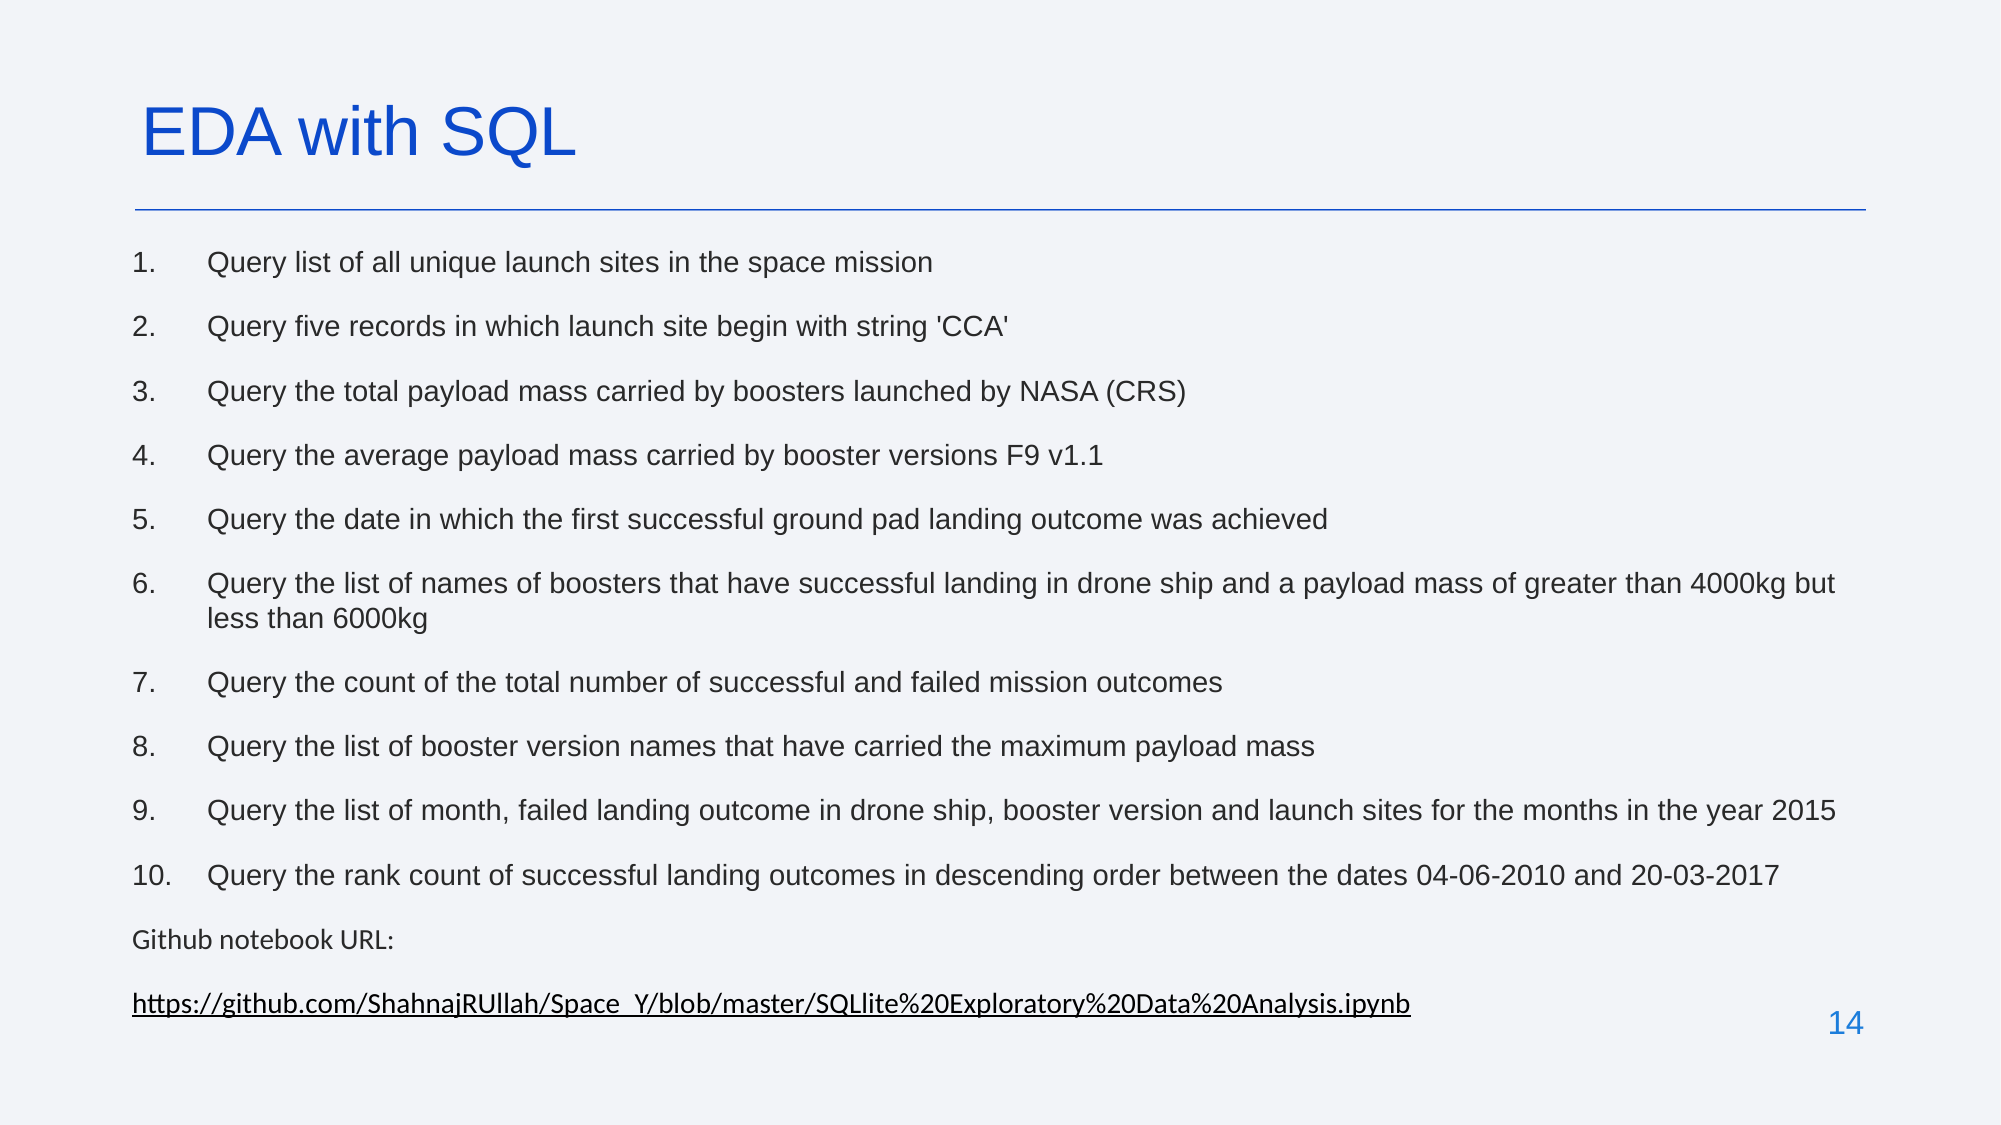

EDA with SQL
Query list of all unique launch sites in the space mission
Query five records in which launch site begin with string 'CCA'
Query the total payload mass carried by boosters launched by NASA (CRS)
Query the average payload mass carried by booster versions F9 v1.1
Query the date in which the first successful ground pad landing outcome was achieved
Query the list of names of boosters that have successful landing in drone ship and a payload mass of greater than 4000kg but less than 6000kg
Query the count of the total number of successful and failed mission outcomes
Query the list of booster version names that have carried the maximum payload mass
Query the list of month, failed landing outcome in drone ship, booster version and launch sites for the months in the year 2015
Query the rank count of successful landing outcomes in descending order between the dates 04-06-2010 and 20-03-2017
Github notebook URL:
https://github.com/ShahnajRUllah/Space_Y/blob/master/SQLlite%20Exploratory%20Data%20Analysis.ipynb

14